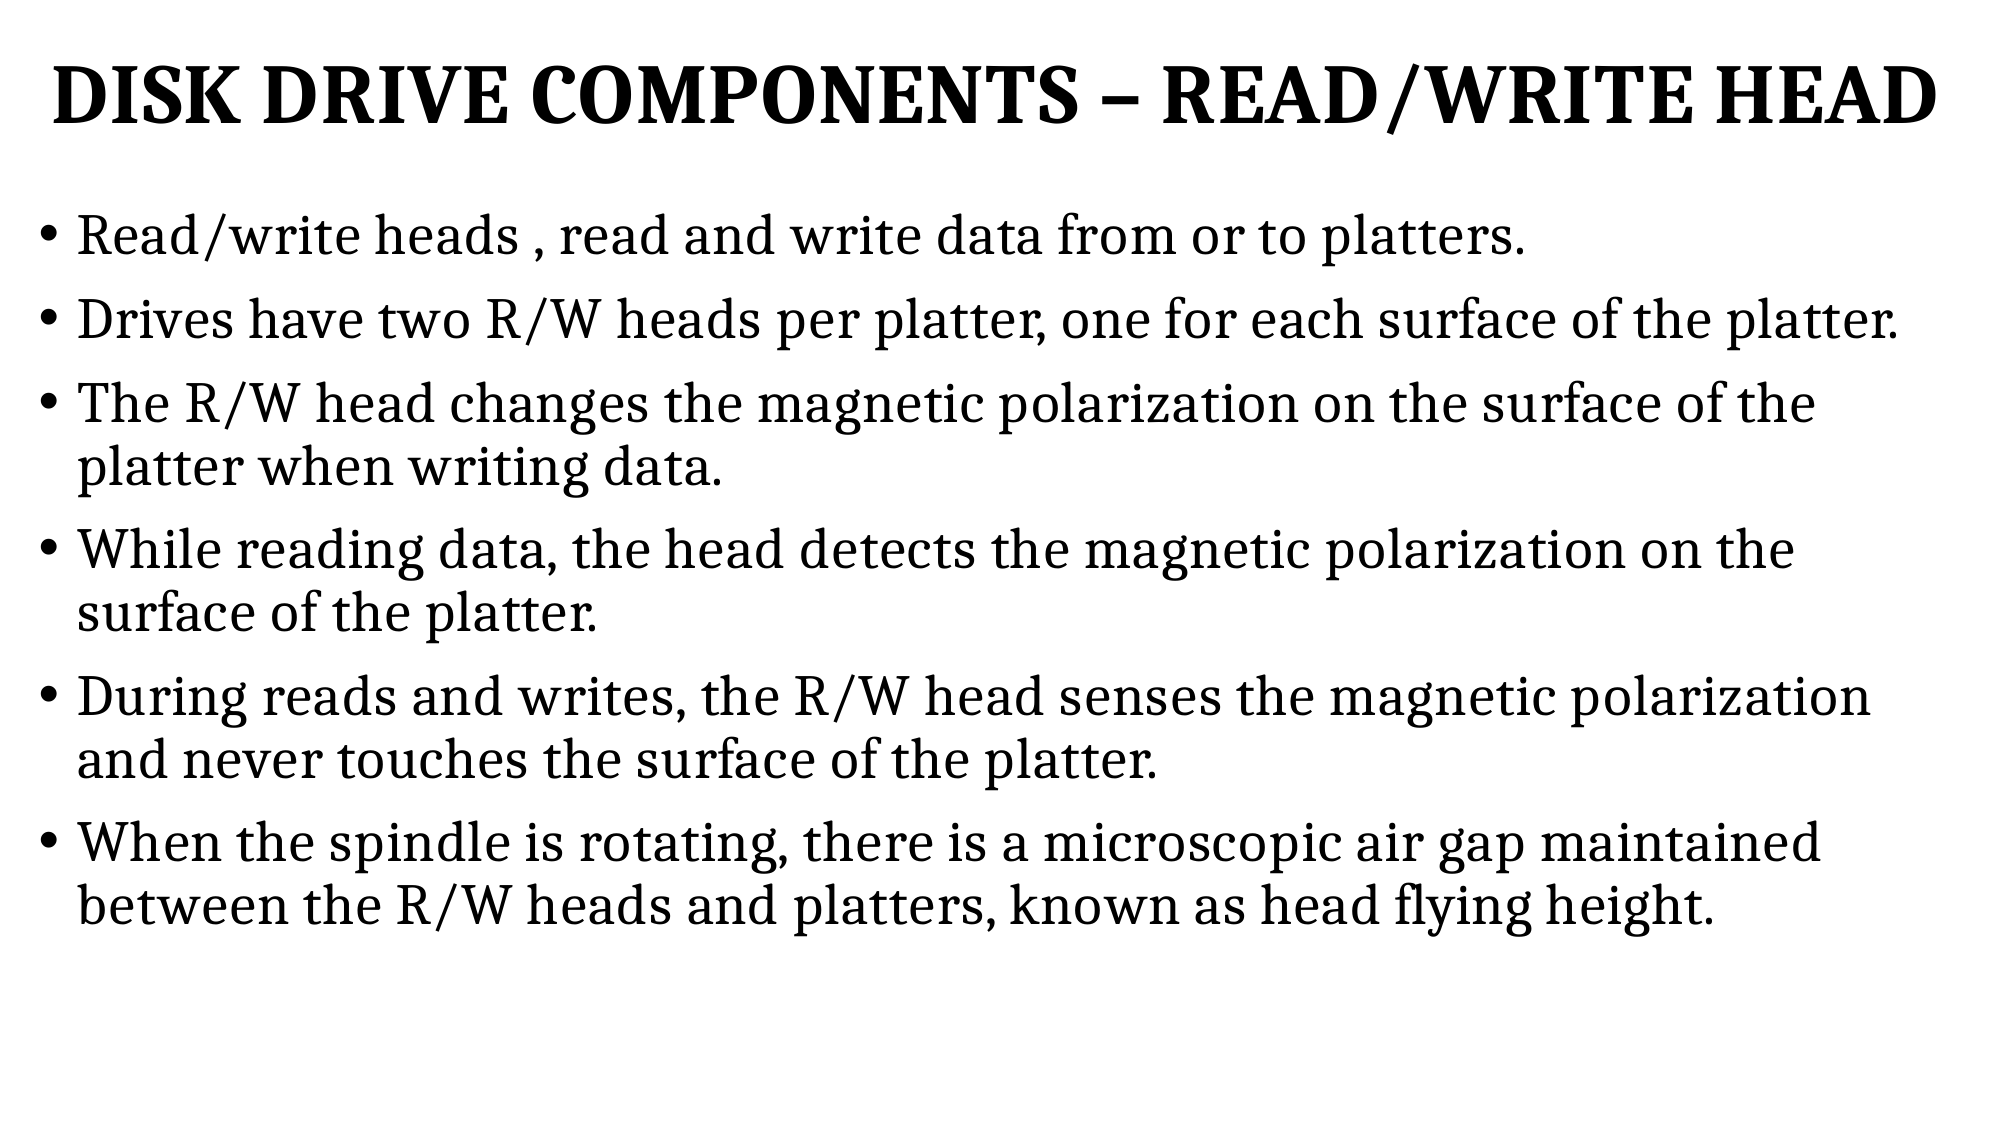

# DISK DRIVE COMPONENTS – READ/WRITE HEAD
Read/write heads , read and write data from or to platters.
Drives have two R/W heads per platter, one for each surface of the platter.
The R/W head changes the magnetic polarization on the surface of the platter when writing data.
While reading data, the head detects the magnetic polarization on the surface of the platter.
During reads and writes, the R/W head senses the magnetic polarization and never touches the surface of the platter.
When the spindle is rotating, there is a microscopic air gap maintained between the R/W heads and platters, known as head flying height.